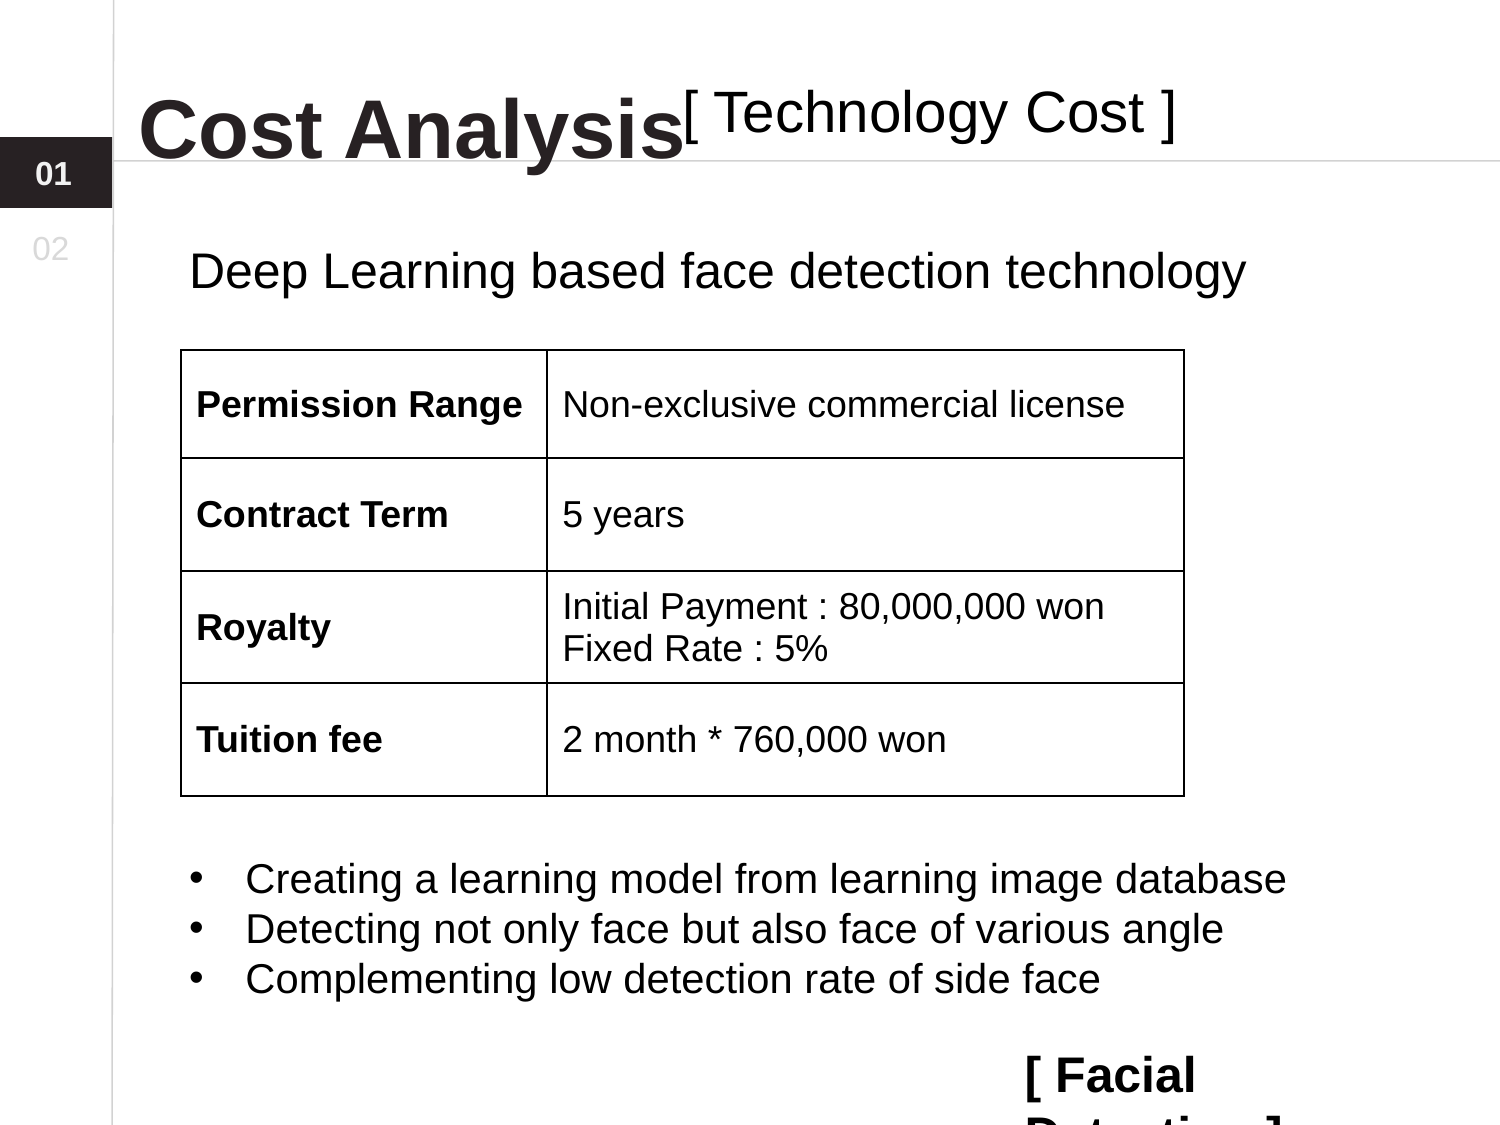

Cost Analysis
[ Technology Cost ]

01
02
Deep Learning based face detection technology
| Permission Range | Non-exclusive commercial license |
| --- | --- |
| Contract Term | 5 years |
| Royalty | Initial Payment : 80,000,000 won Fixed Rate : 5% |
| Tuition fee | 2 month \* 760,000 won |
Creating a learning model from learning image database
Detecting not only face but also face of various angle
Complementing low detection rate of side face
[ Facial Detection ]